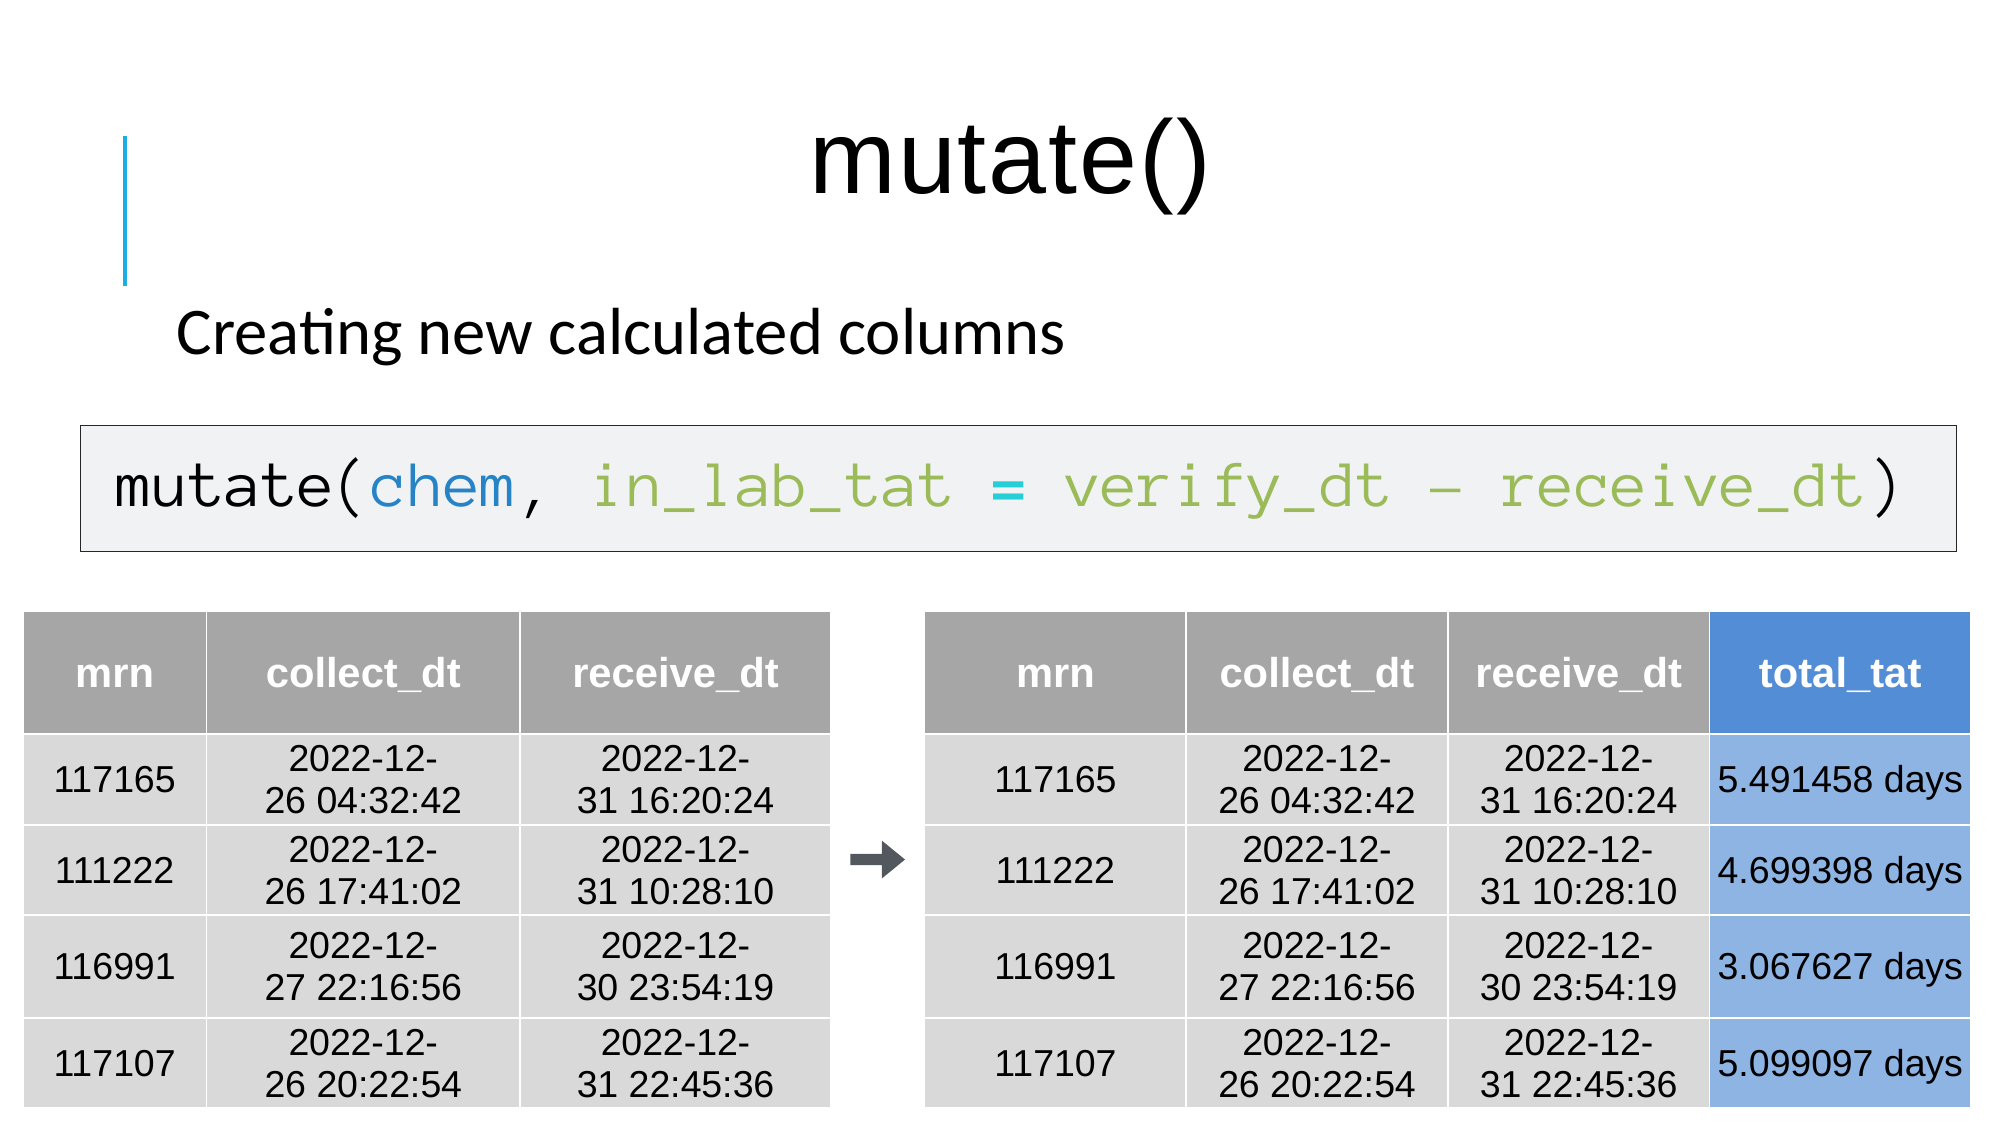

# mutate()
calculation can involve another column in the data frame
Creating new calculated columns

mutate(chem, in_lab_tat = verify_dt – receive_dt)
| mrn | collect\_dt | receive\_dt |
| --- | --- | --- |
| 117165 | 2022-12-26 04:32:42 | 2022-12-31 16:20:24 |
| 111222 | 2022-12-26 17:41:02 | 2022-12-31 10:28:10 |
| 116991 | 2022-12-27 22:16:56 | 2022-12-30 23:54:19 |
| 117107 | 2022-12-26 20:22:54 | 2022-12-31 22:45:36 |
| mrn | collect\_dt | receive\_dt | total\_tat |
| --- | --- | --- | --- |
| 117165 | 2022-12-26 04:32:42 | 2022-12-31 16:20:24 | 5.491458 days |
| 111222 | 2022-12-26 17:41:02 | 2022-12-31 10:28:10 | 4.699398 days |
| 116991 | 2022-12-27 22:16:56 | 2022-12-30 23:54:19 | 3.067627 days |
| 117107 | 2022-12-26 20:22:54 | 2022-12-31 22:45:36 | 5.099097 days |